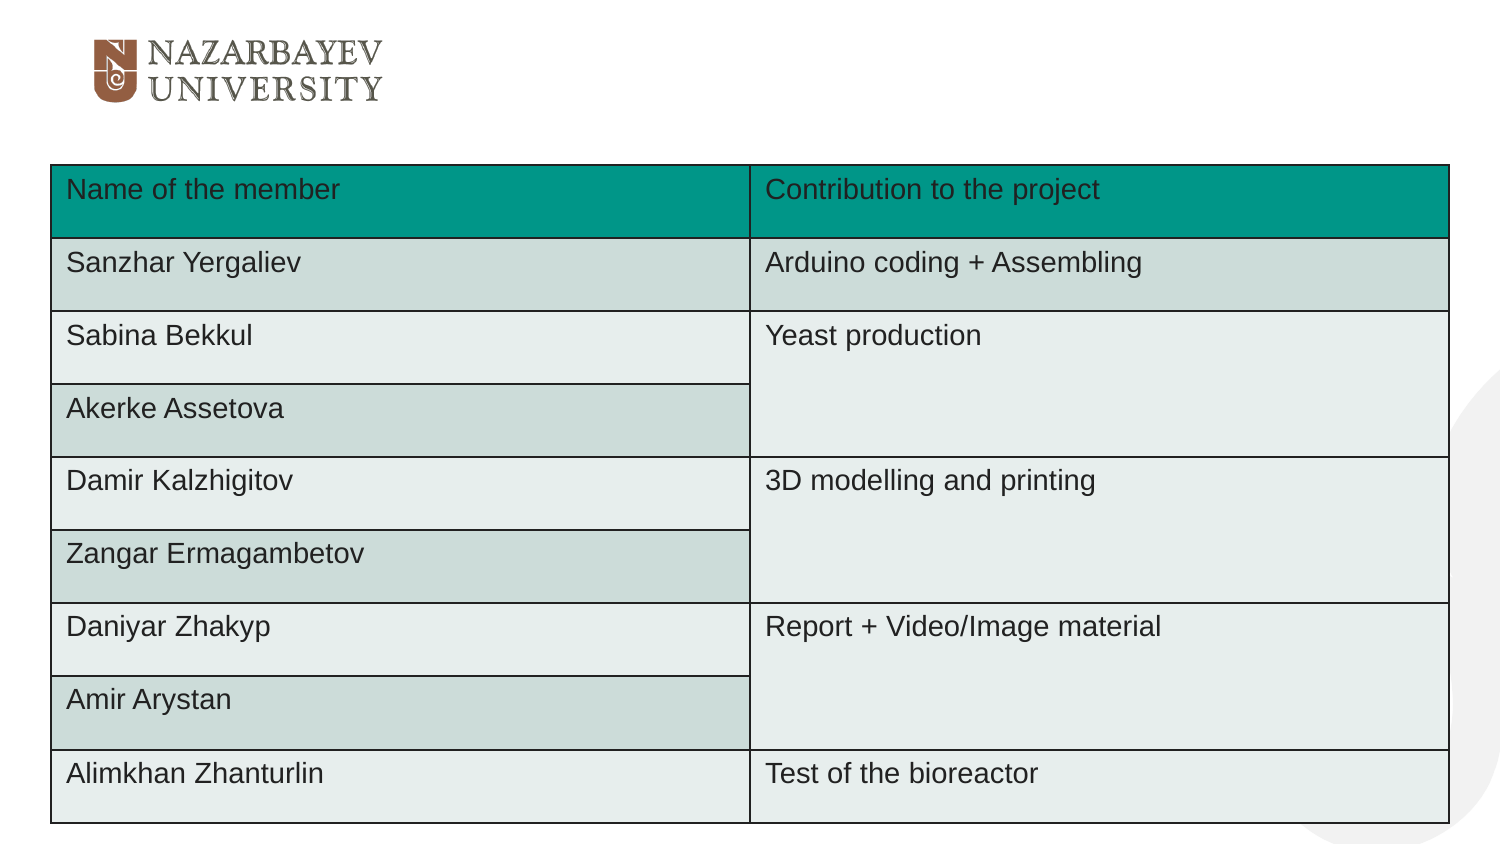

| Name of the member | Contribution to the project |
| --- | --- |
| Sanzhar Yergaliev | Arduino coding + Assembling |
| Sabina Bekkul | Yeast production |
| Akerke Assetova |  |
| Damir Kalzhigitov | 3D modelling and printing |
| Zangar Ermagambetov |  |
| Daniyar Zhakyp | Report + Video/Image material |
| Amir Arystan |  |
| Alimkhan Zhanturlin | Test of the bioreactor |
#